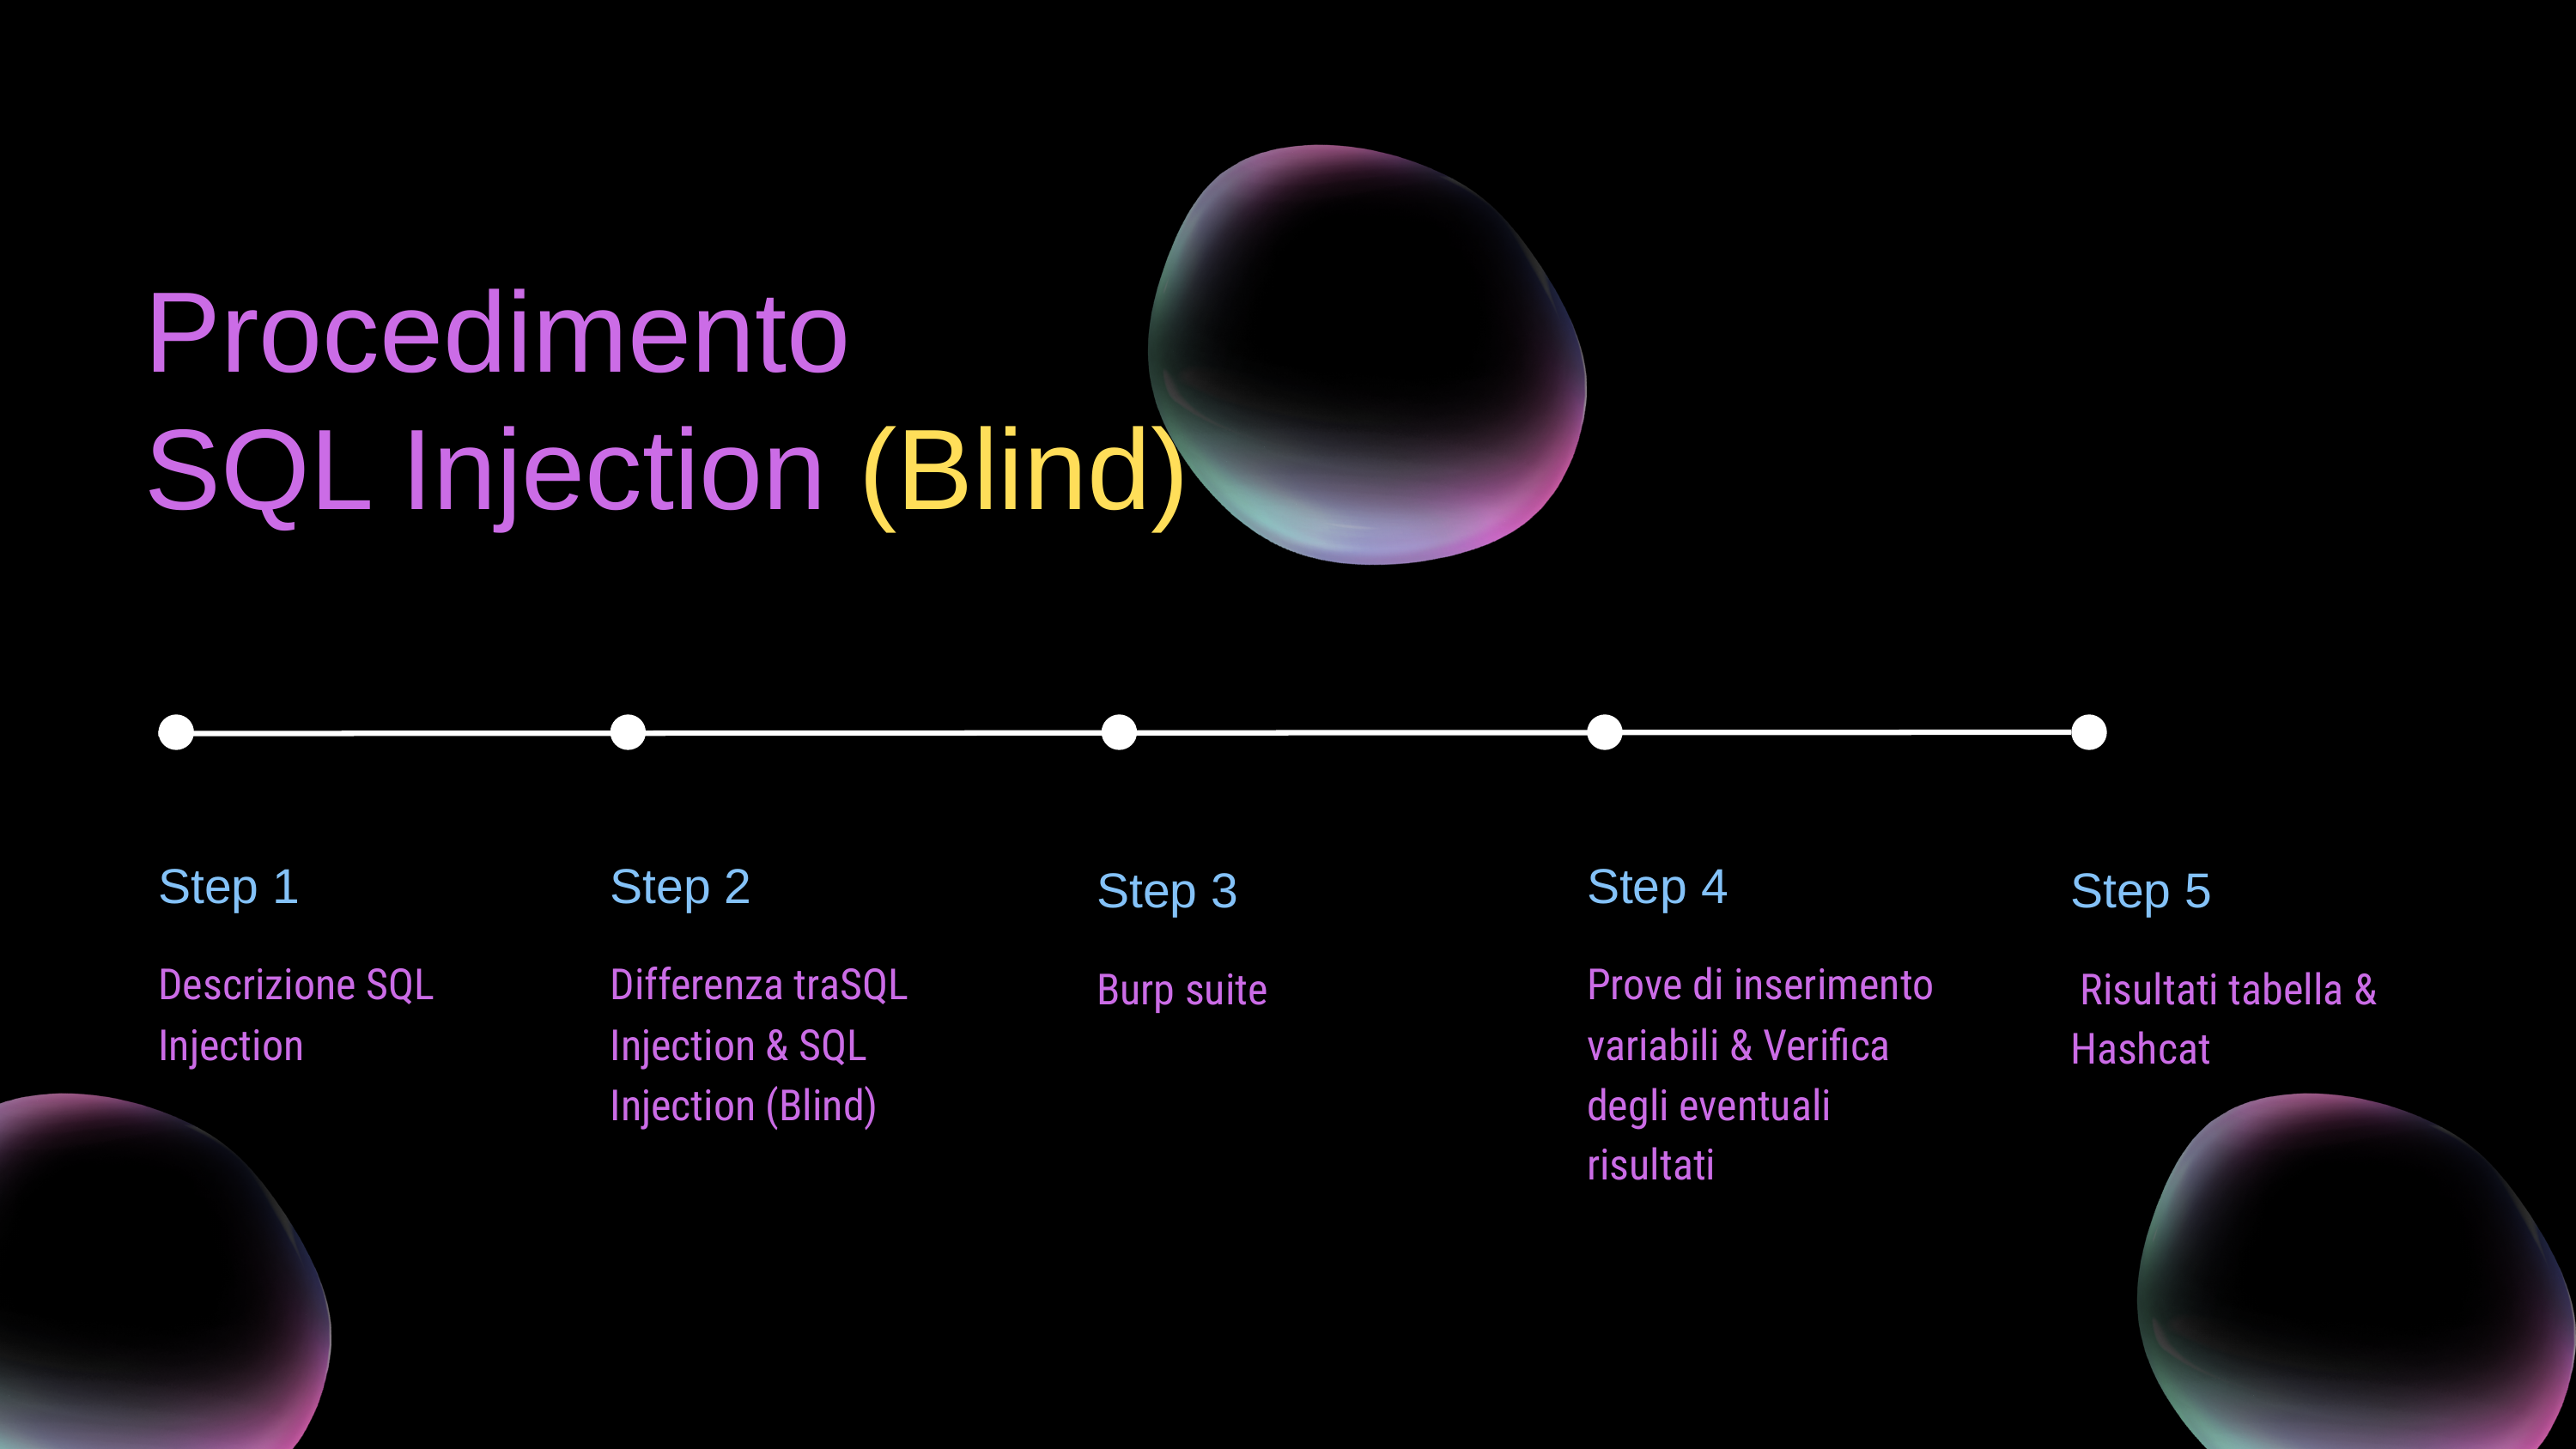

Procedimento
SQL Injection (Blind)

Step 1
Descrizione SQL Injection
Step 2
Differenza traSQL Injection & SQL  Injection (Blind)
Step 4
Prove di inserimento variabili & Verifica degli eventuali risultati

Step 3
Burp suite

Step 5
 Risultati tabella & Hashcat